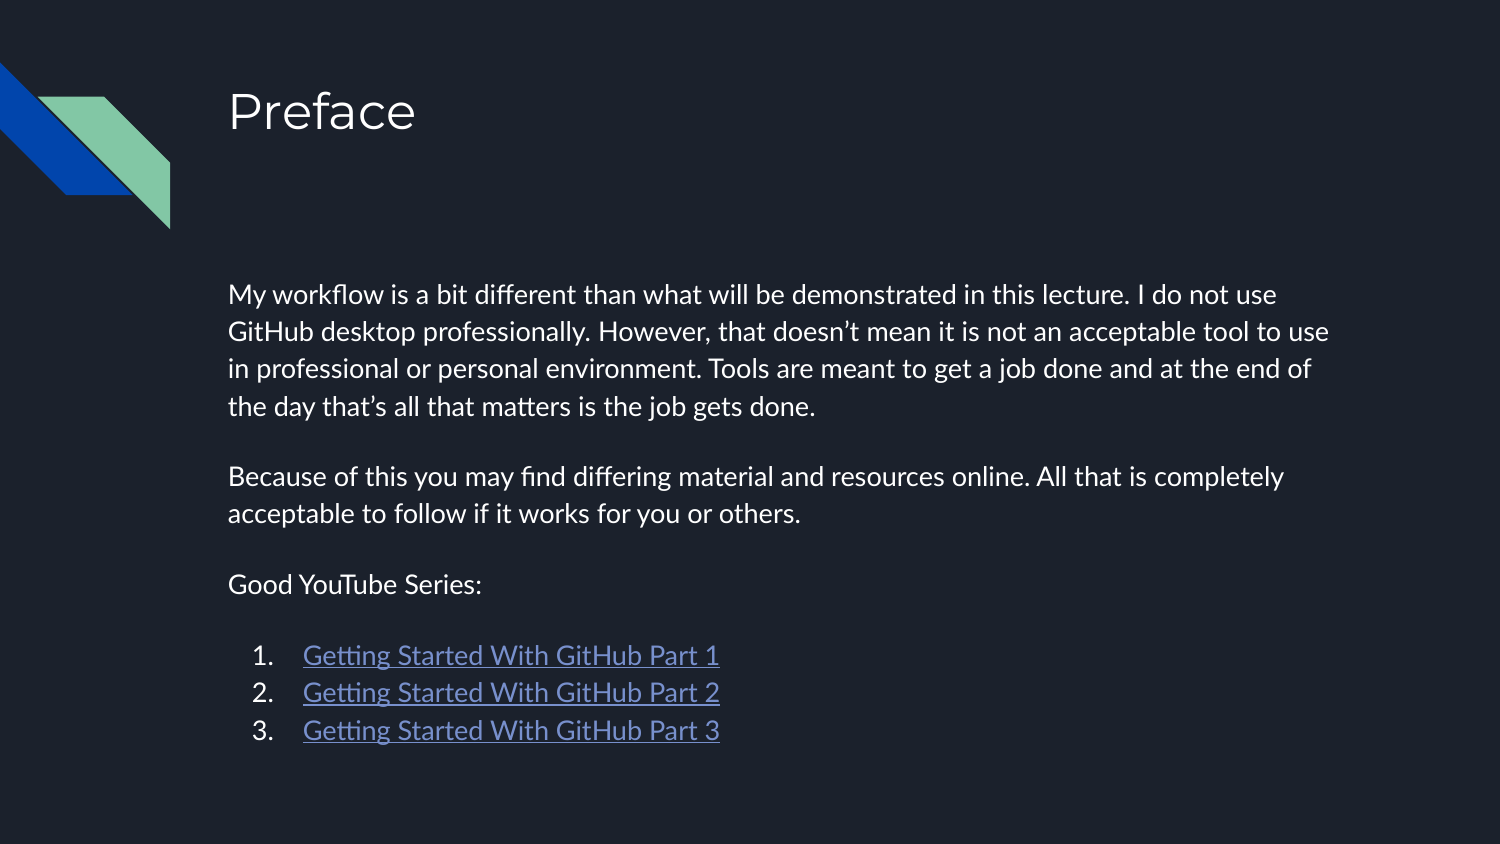

# Preface
My workflow is a bit different than what will be demonstrated in this lecture. I do not use GitHub desktop professionally. However, that doesn’t mean it is not an acceptable tool to use in professional or personal environment. Tools are meant to get a job done and at the end of the day that’s all that matters is the job gets done.
Because of this you may find differing material and resources online. All that is completely acceptable to follow if it works for you or others.
Good YouTube Series:
Getting Started With GitHub Part 1
Getting Started With GitHub Part 2
Getting Started With GitHub Part 3